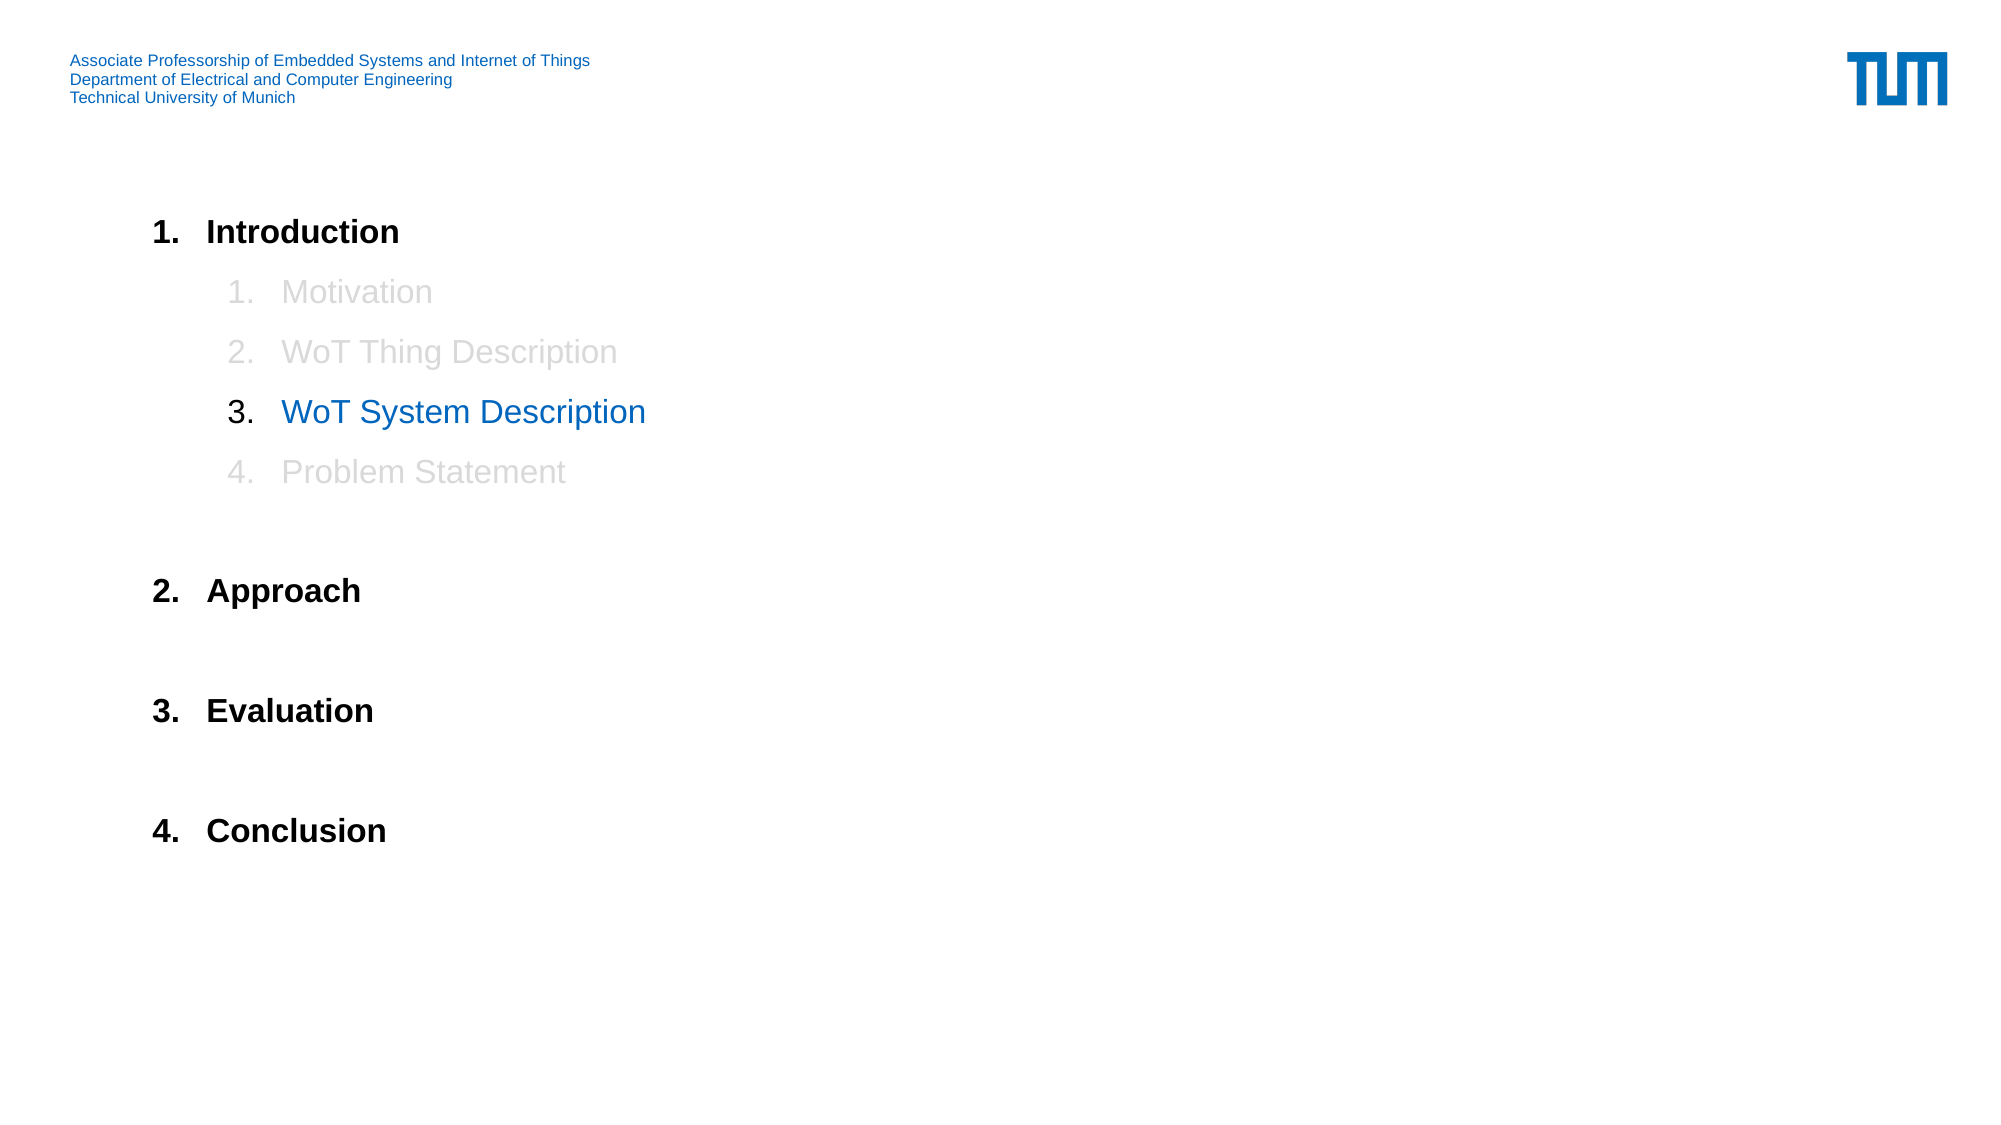

# Introduction
Motivation
WoT Thing Description
WoT System Description
Problem Statement

Approach

Evaluation

Conclusion